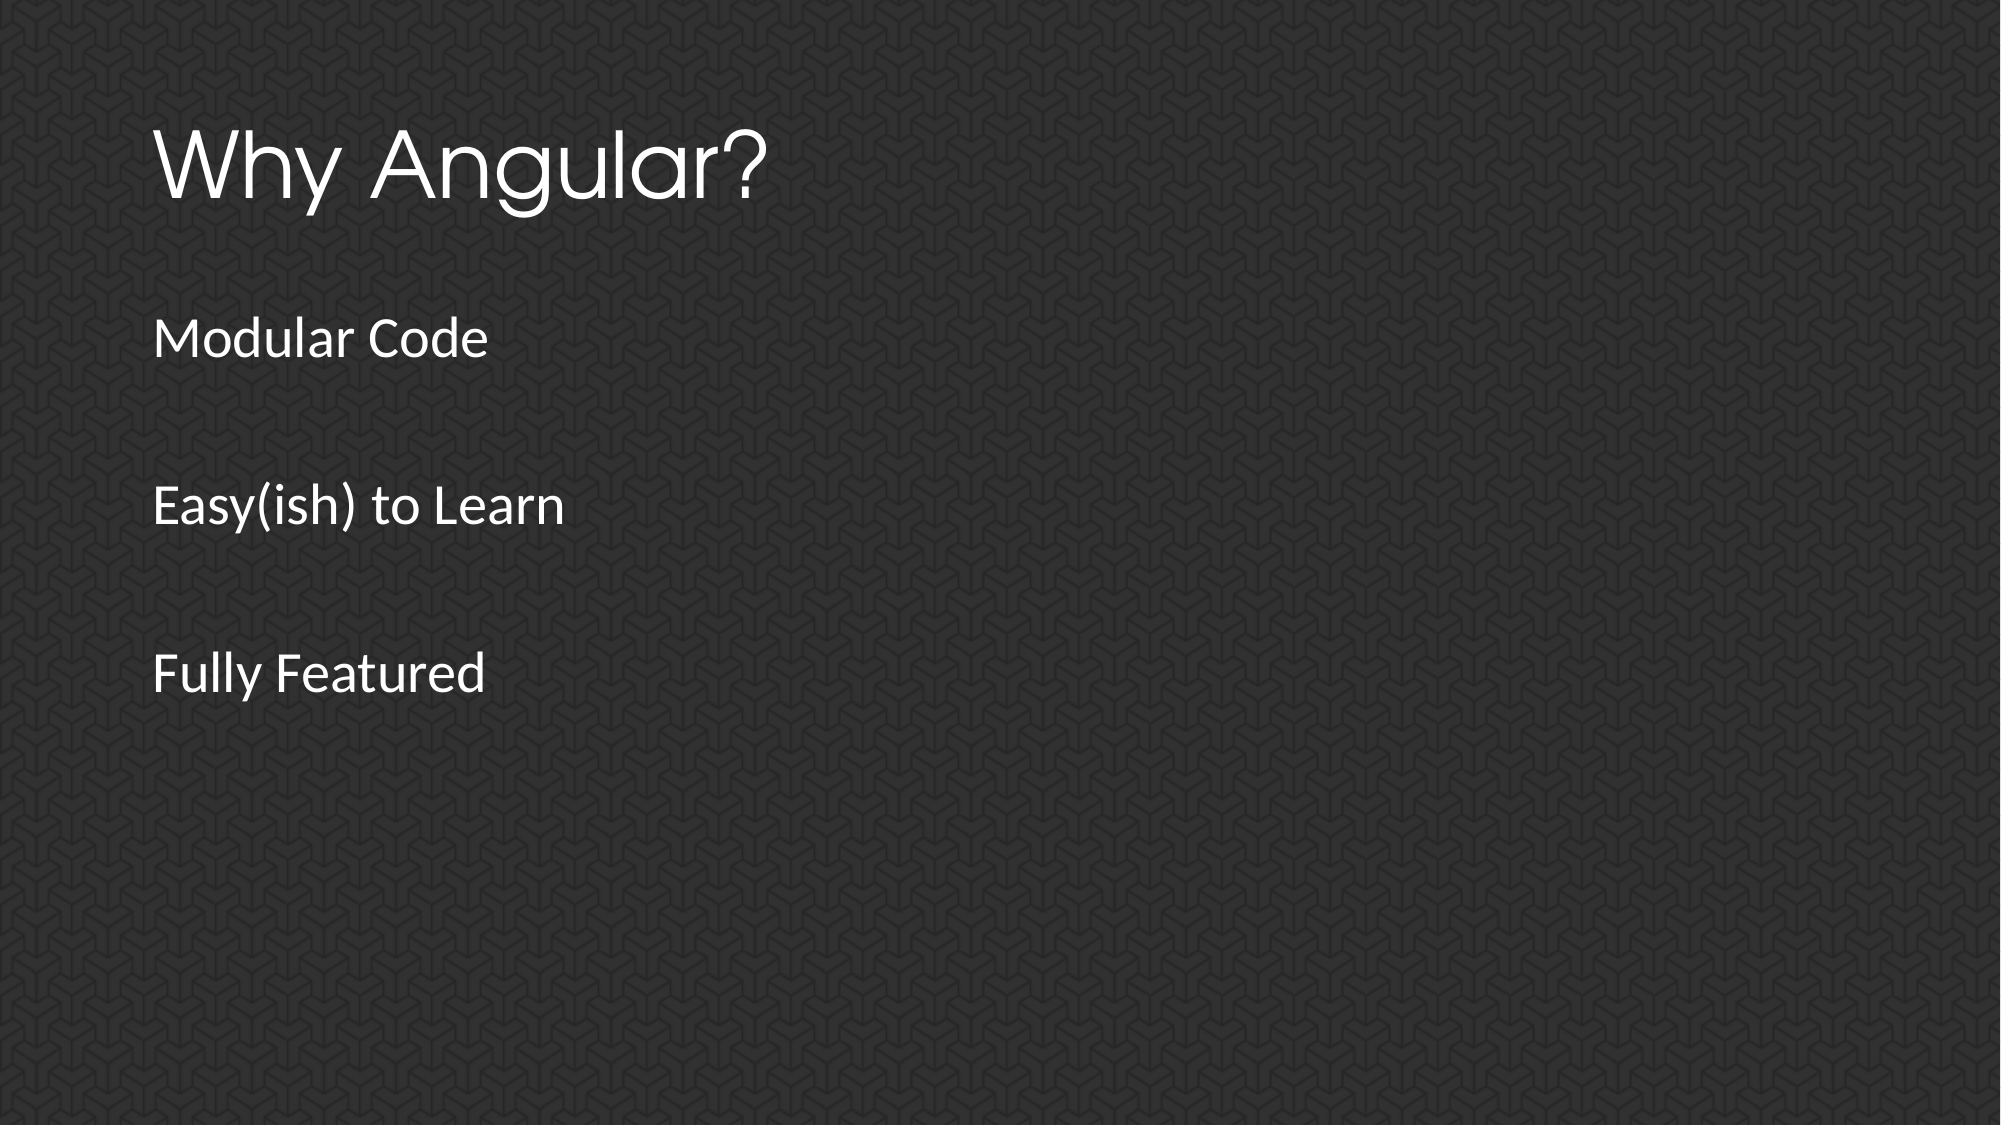

# Why Angular?
Modular Code

Easy(ish) to Learn

Fully Featured